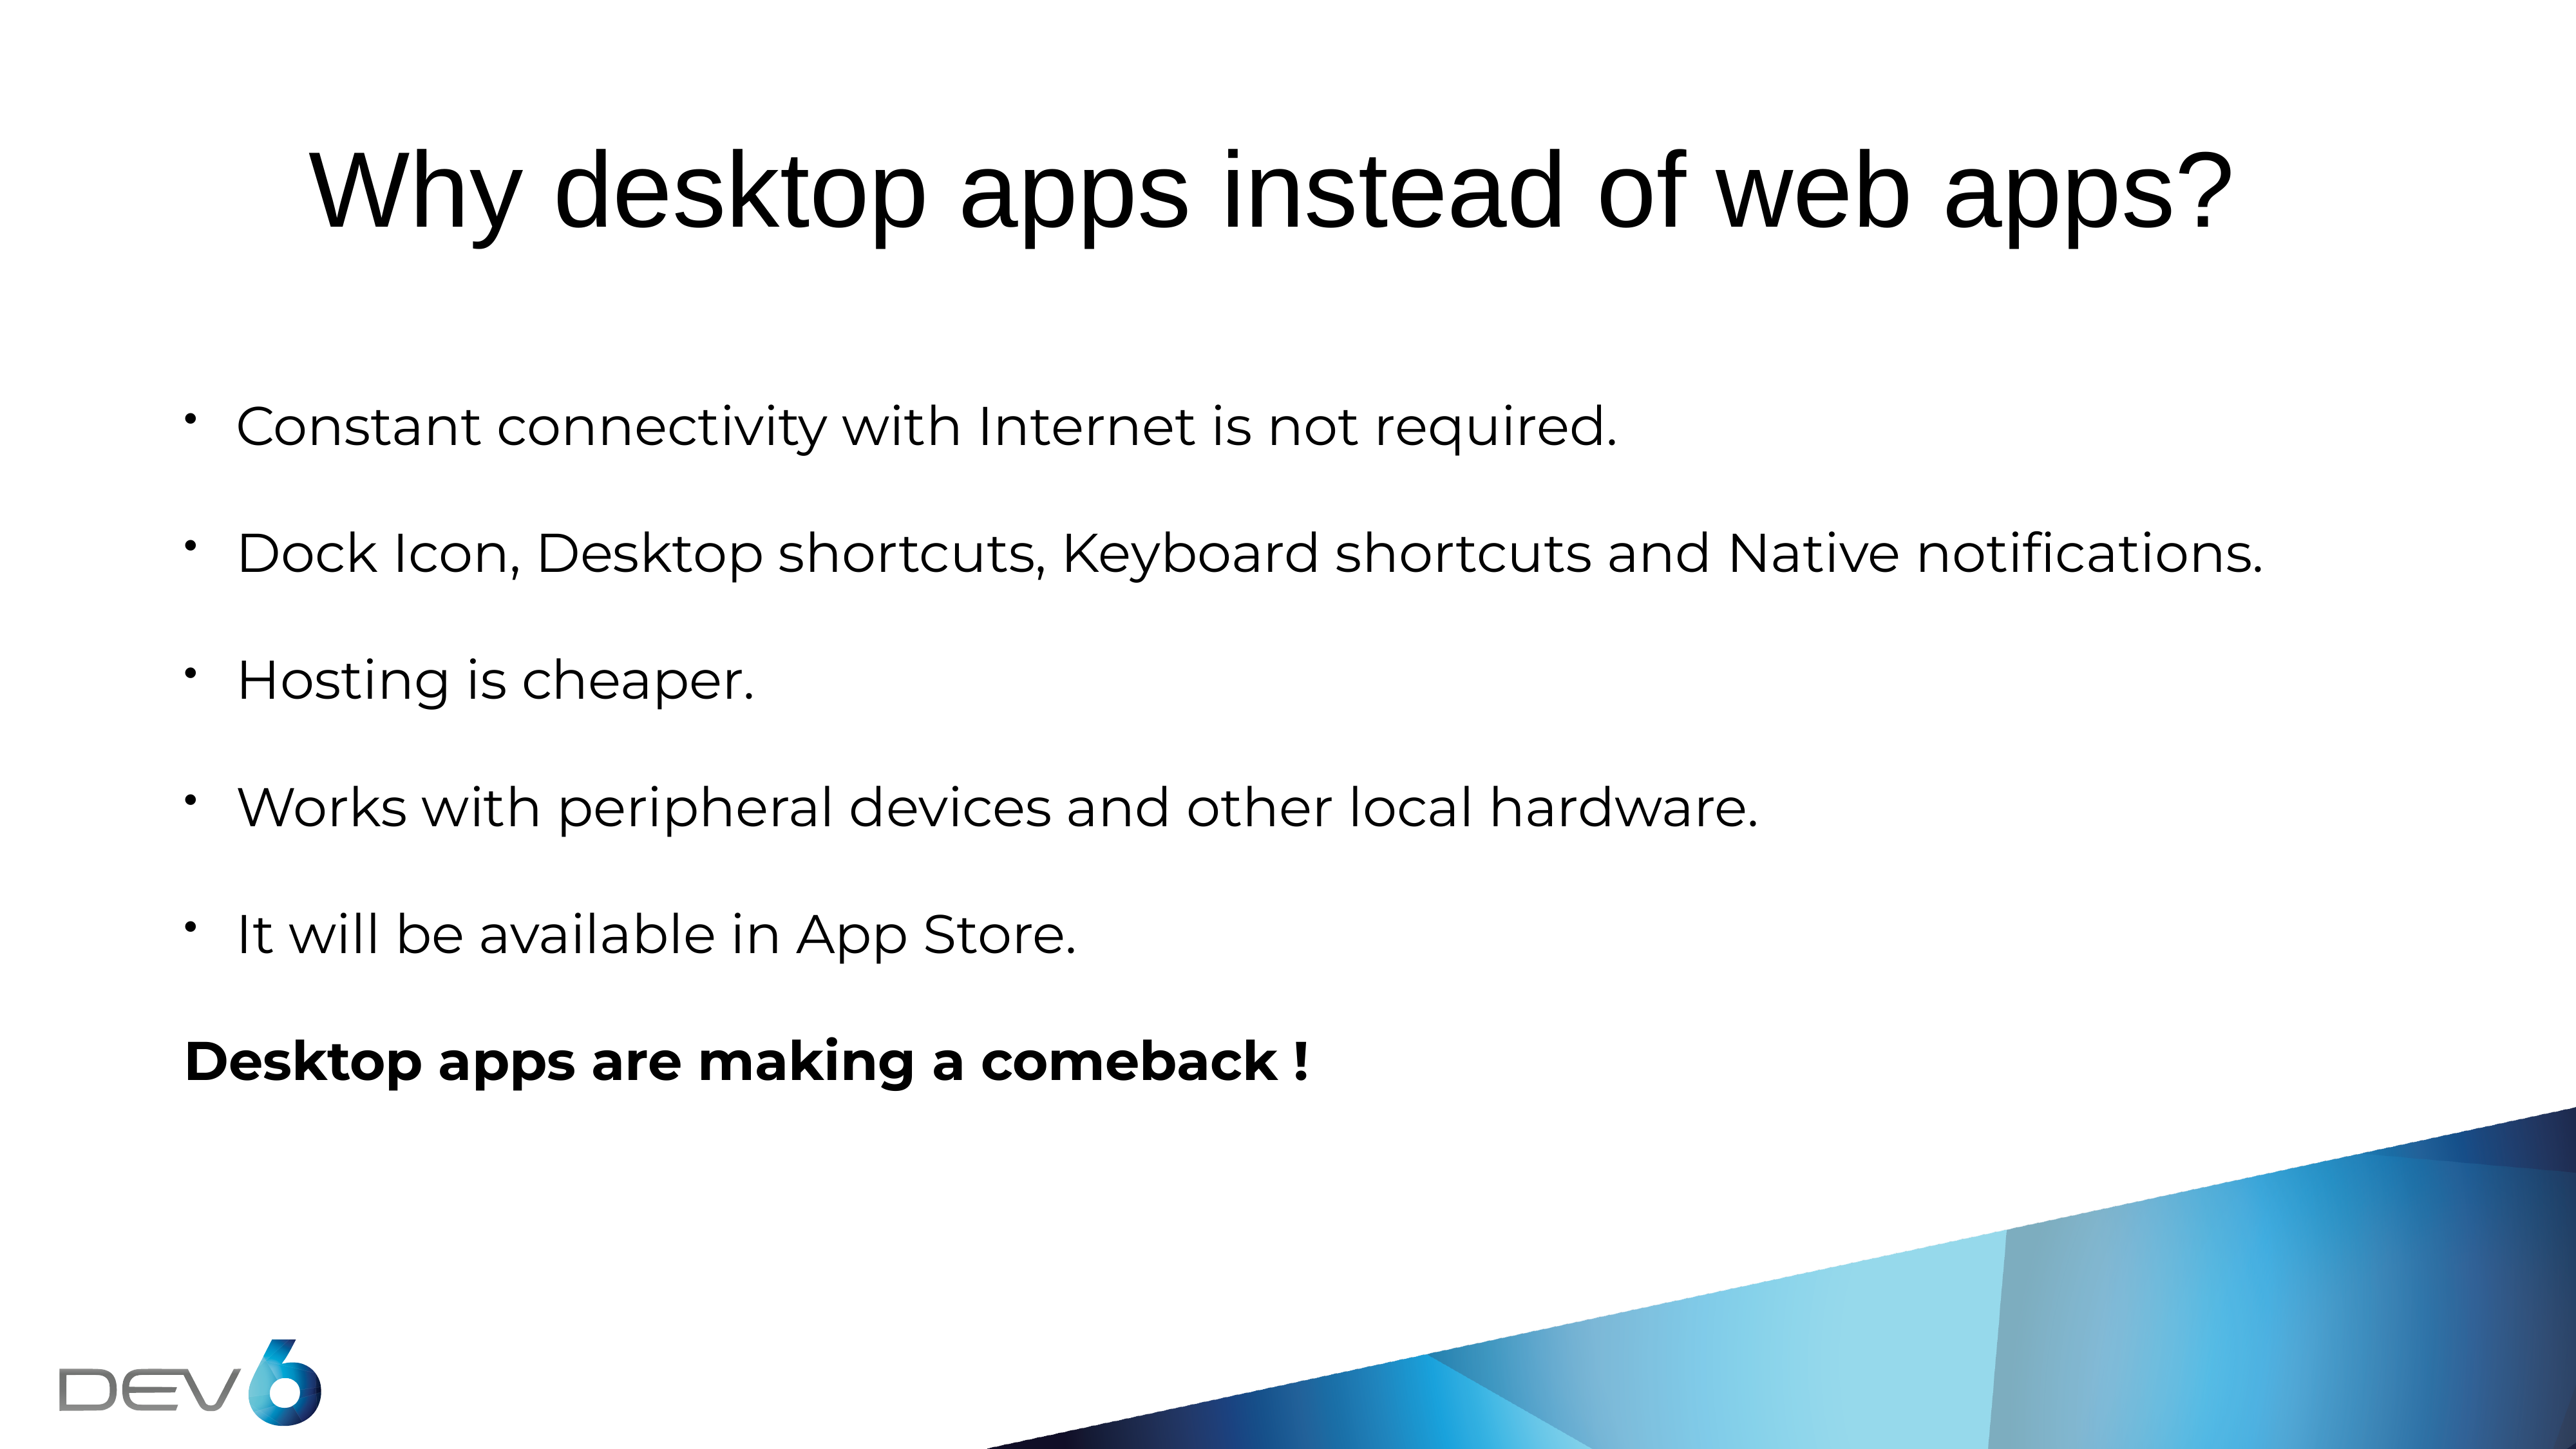

# Why desktop apps instead of web apps?
Constant connectivity with Internet is not required.
Dock Icon, Desktop shortcuts, Keyboard shortcuts and Native notifications.
Hosting is cheaper.
Works with peripheral devices and other local hardware.
It will be available in App Store.
Desktop apps are making a comeback !